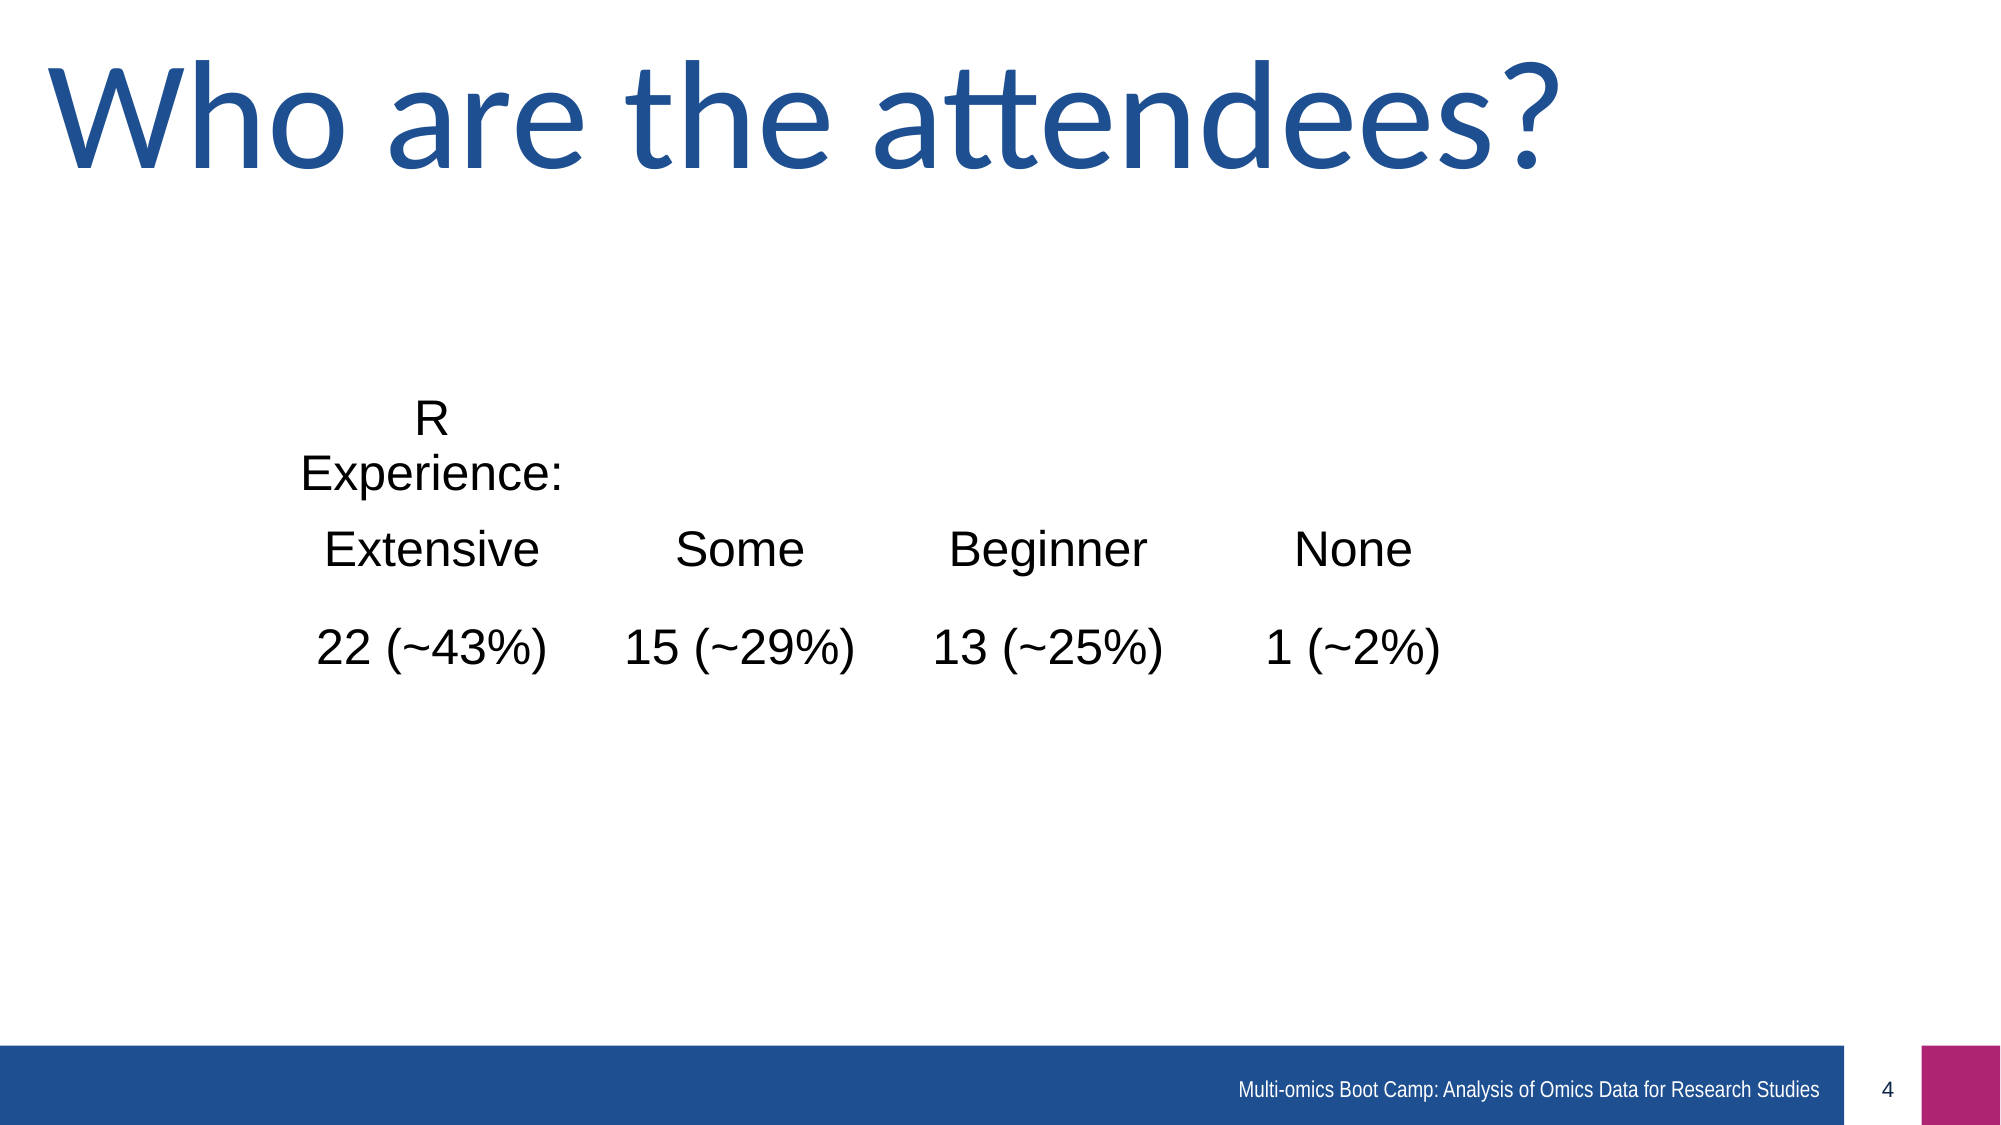

Who are the attendees?
| R Experience: |  |  |  |
| --- | --- | --- | --- |
| Extensive | Some | Beginner | None |
| 22 (~43%) | 15 (~29%) | 13 (~25%) | 1 (~2%) |